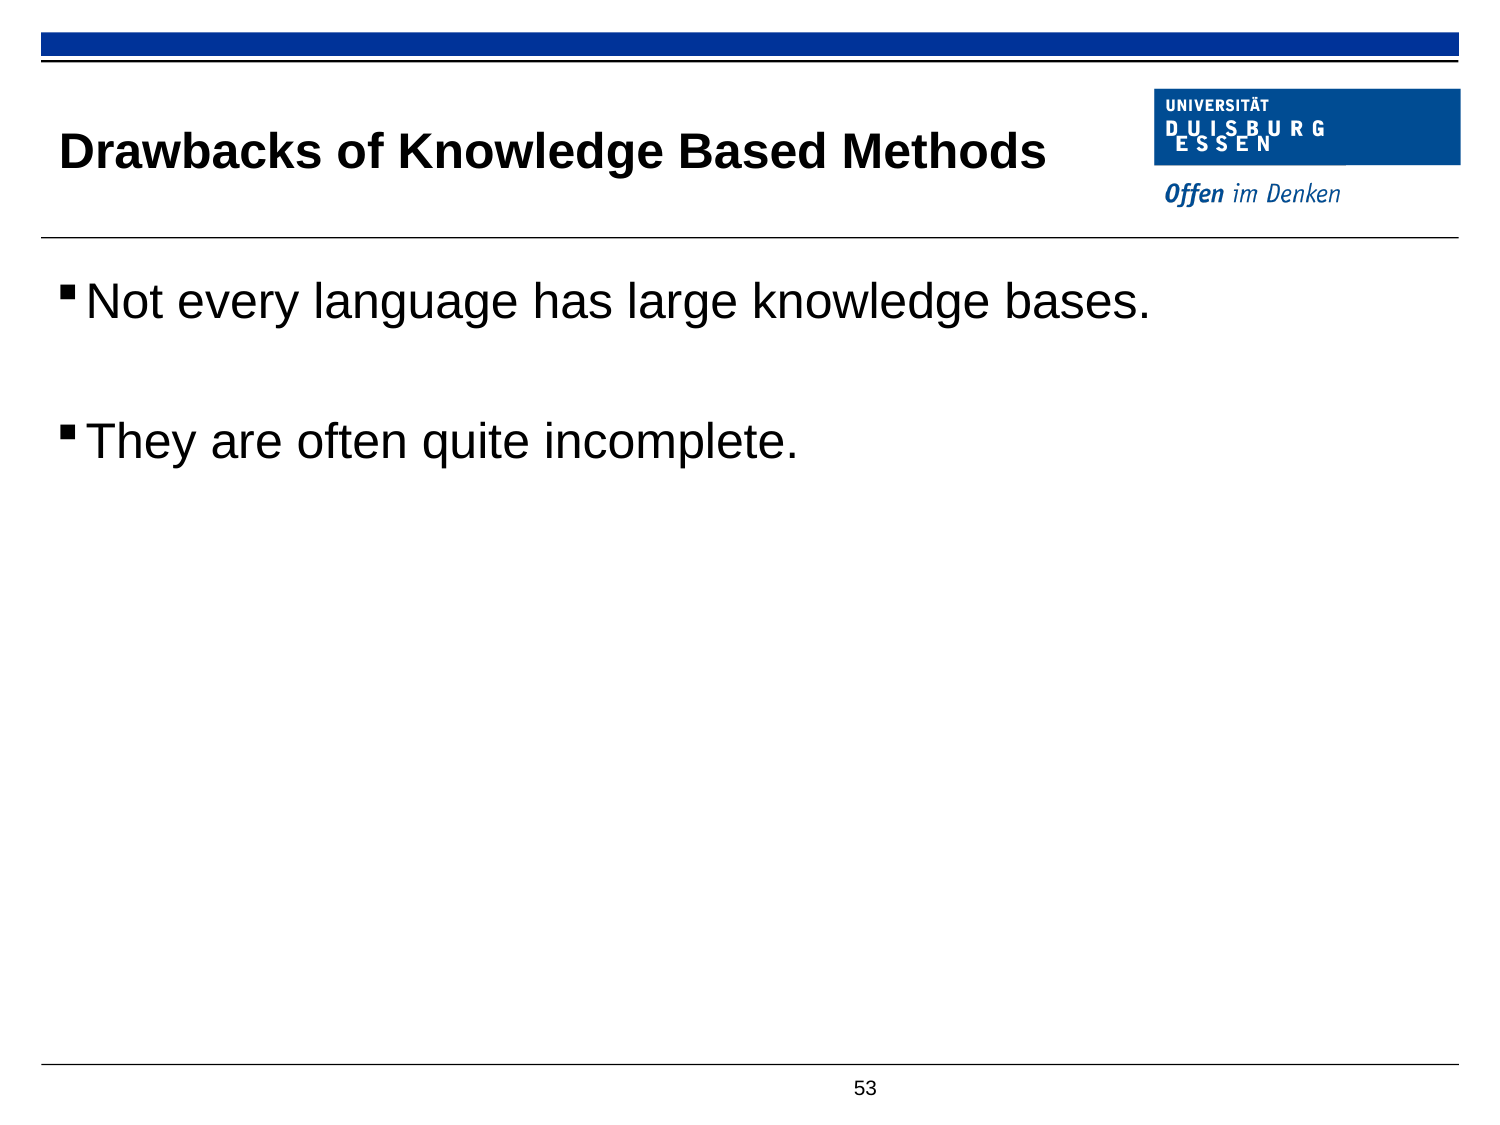

# Drawbacks of Knowledge Based Methods
Not every language has large knowledge bases.

They are often quite incomplete.